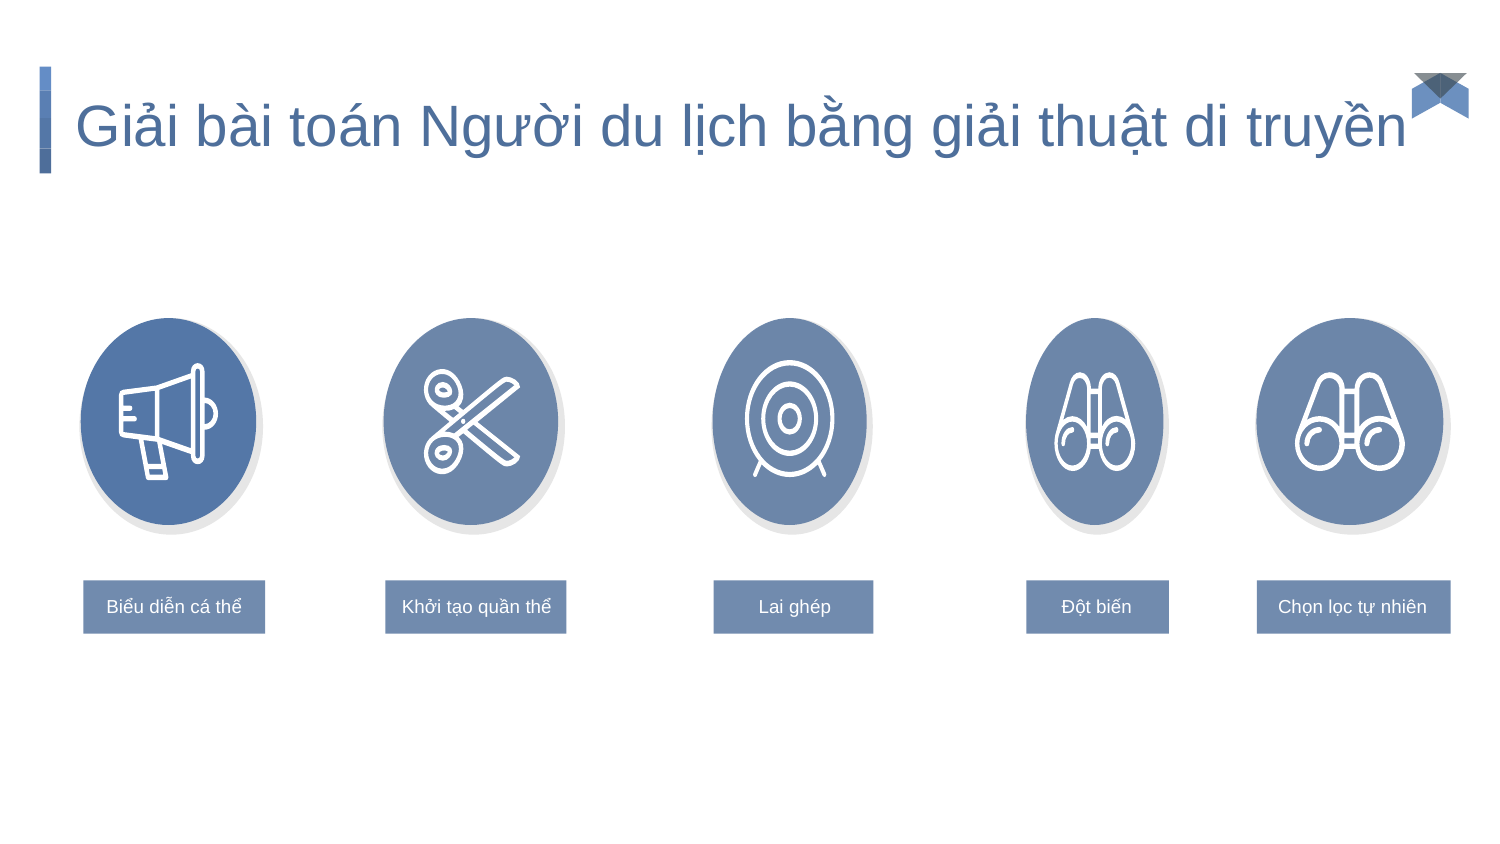

# Giải bài toán Người du lịch bằng giải thuật di truyền

Biểu diễn cá thể

Lai ghép

Đột biến

Chọn lọc tự nhiên

Khởi tạo quần thể